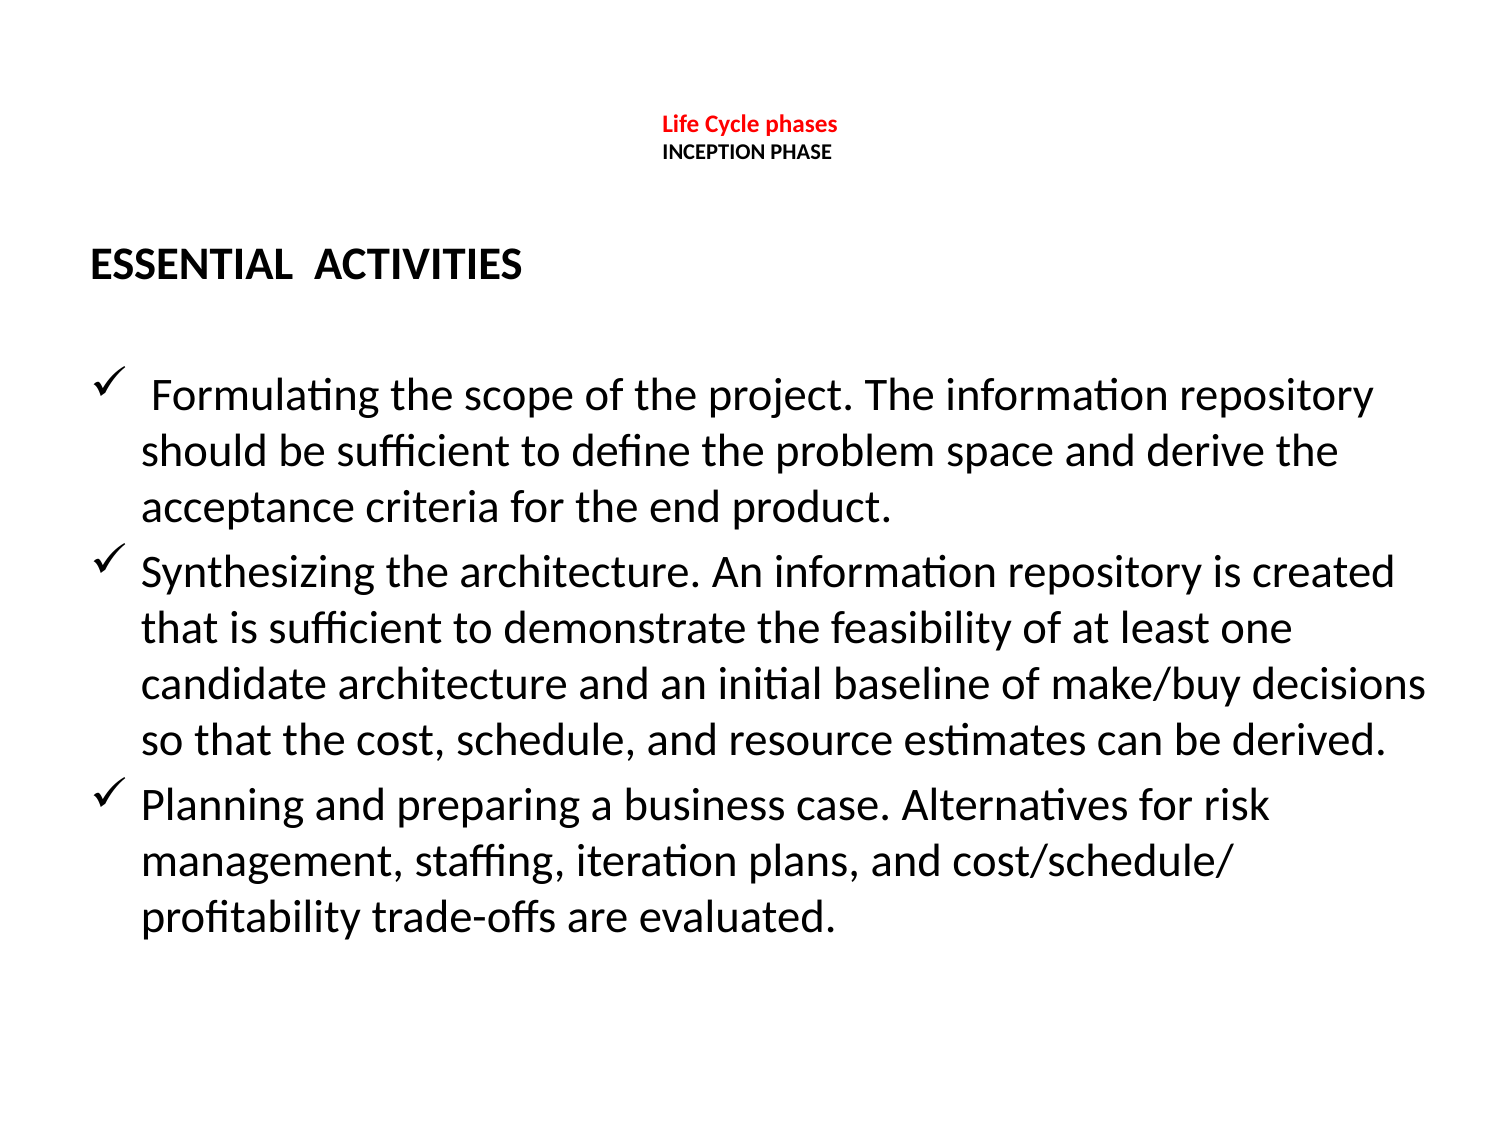

# Life Cycle phases INCEPTION PHASE
ESSENTIAL  ACTIVITIES

 Formulating the scope of the project. The information repository should be sufficient to define the problem space and derive the acceptance criteria for the end product.
Synthesizing the architecture. An information repository is created that is sufficient to demonstrate the feasibility of at least one candidate architecture and an initial baseline of make/buy decisions so that the cost, schedule, and resource estimates can be derived.
Planning and preparing a business case. Alternatives for risk management, staffing, iteration plans, and cost/schedule/ profitability trade-offs are evaluated.